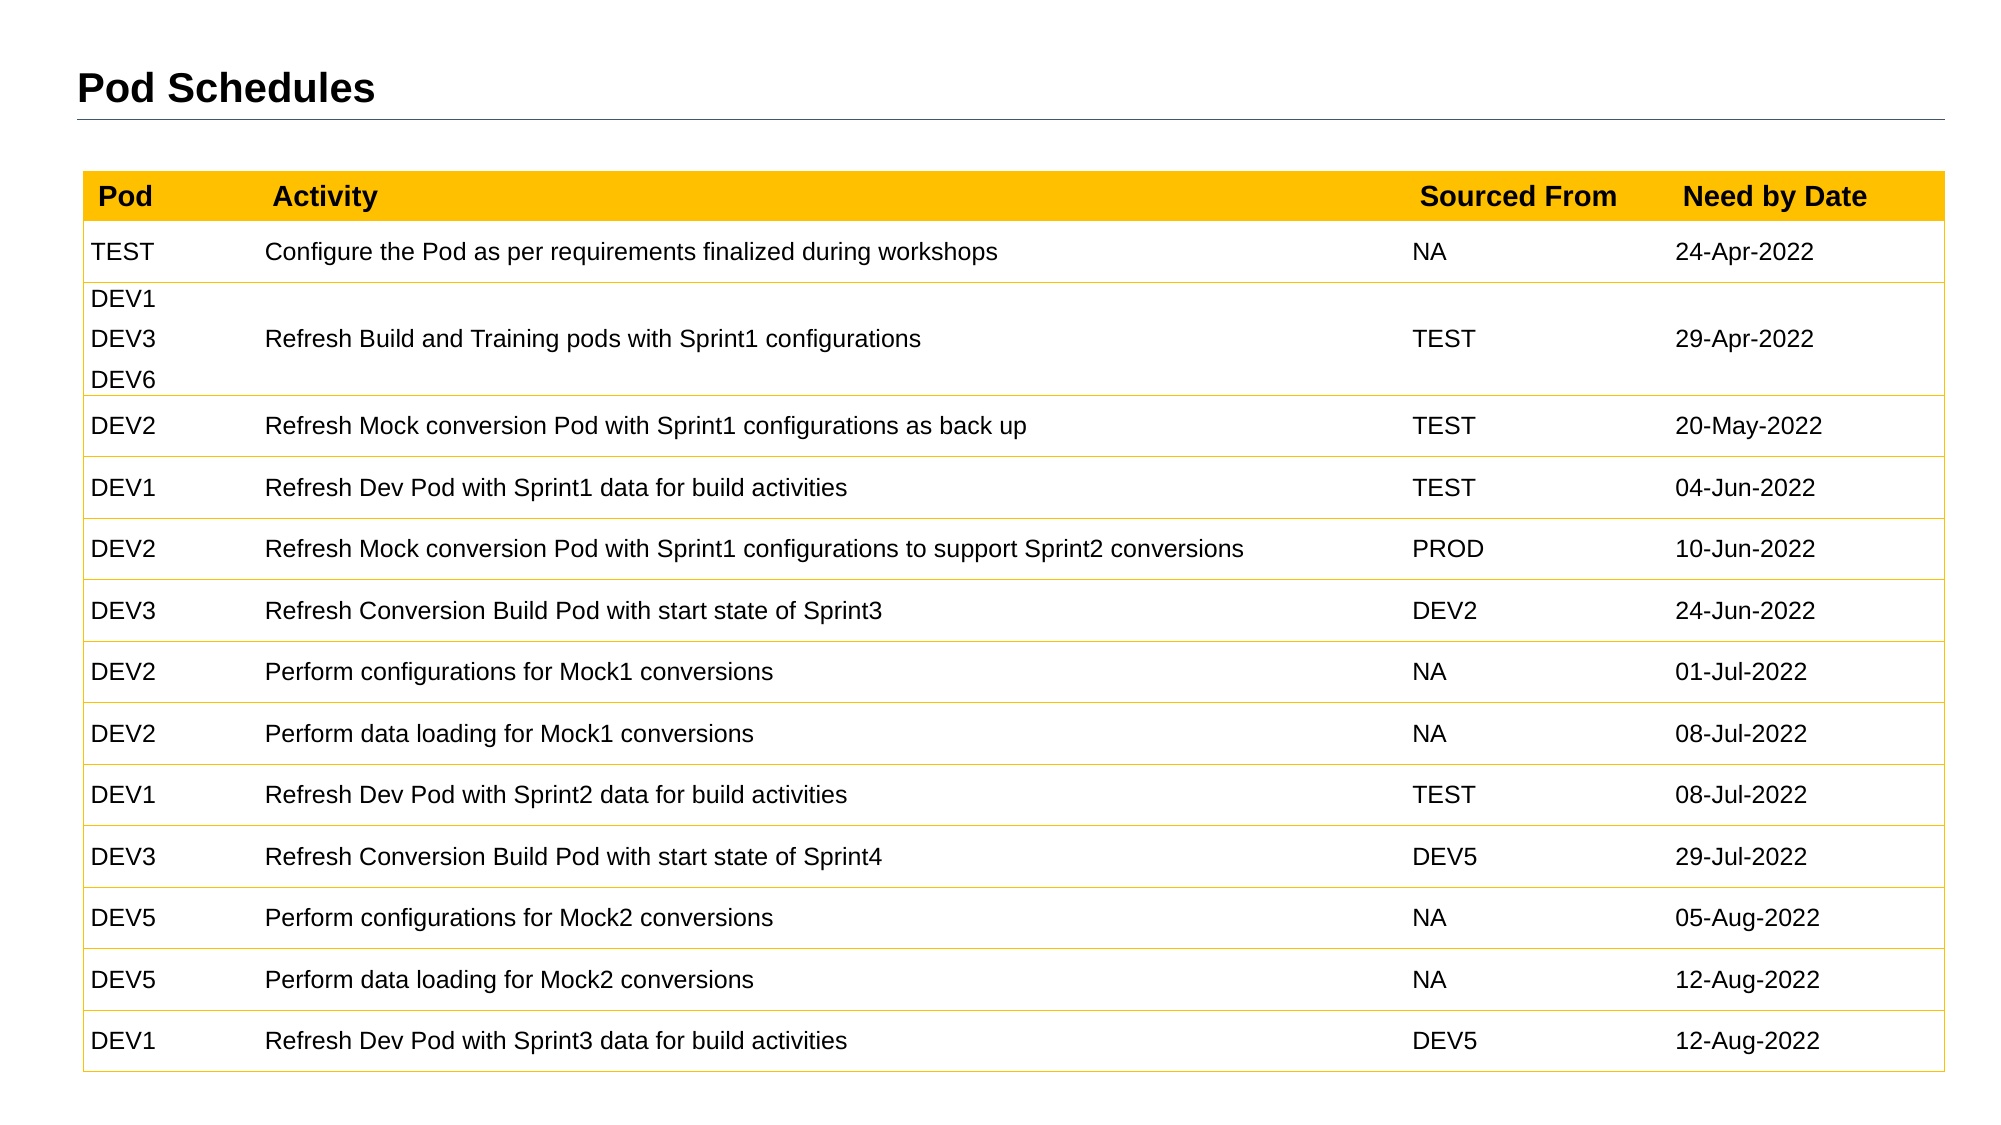

# Pod Schedules
| Pod | Activity | Sourced From | Need by Date |
| --- | --- | --- | --- |
| TEST | Configure the Pod as per requirements finalized during workshops | NA | 24-Apr-2022 |
| DEV1 DEV3 DEV6 | Refresh Build and Training pods with Sprint1 configurations | TEST | 29-Apr-2022 |
| DEV2 | Refresh Mock conversion Pod with Sprint1 configurations as back up | TEST | 20-May-2022 |
| DEV1 | Refresh Dev Pod with Sprint1 data for build activities | TEST | 04-Jun-2022 |
| DEV2 | Refresh Mock conversion Pod with Sprint1 configurations to support Sprint2 conversions | PROD | 10-Jun-2022 |
| DEV3 | Refresh Conversion Build Pod with start state of Sprint3 | DEV2 | 24-Jun-2022 |
| DEV2 | Perform configurations for Mock1 conversions | NA | 01-Jul-2022 |
| DEV2 | Perform data loading for Mock1 conversions | NA | 08-Jul-2022 |
| DEV1 | Refresh Dev Pod with Sprint2 data for build activities | TEST | 08-Jul-2022 |
| DEV3 | Refresh Conversion Build Pod with start state of Sprint4 | DEV5 | 29-Jul-2022 |
| DEV5 | Perform configurations for Mock2 conversions | NA | 05-Aug-2022 |
| DEV5 | Perform data loading for Mock2 conversions | NA | 12-Aug-2022 |
| DEV1 | Refresh Dev Pod with Sprint3 data for build activities | DEV5 | 12-Aug-2022 |